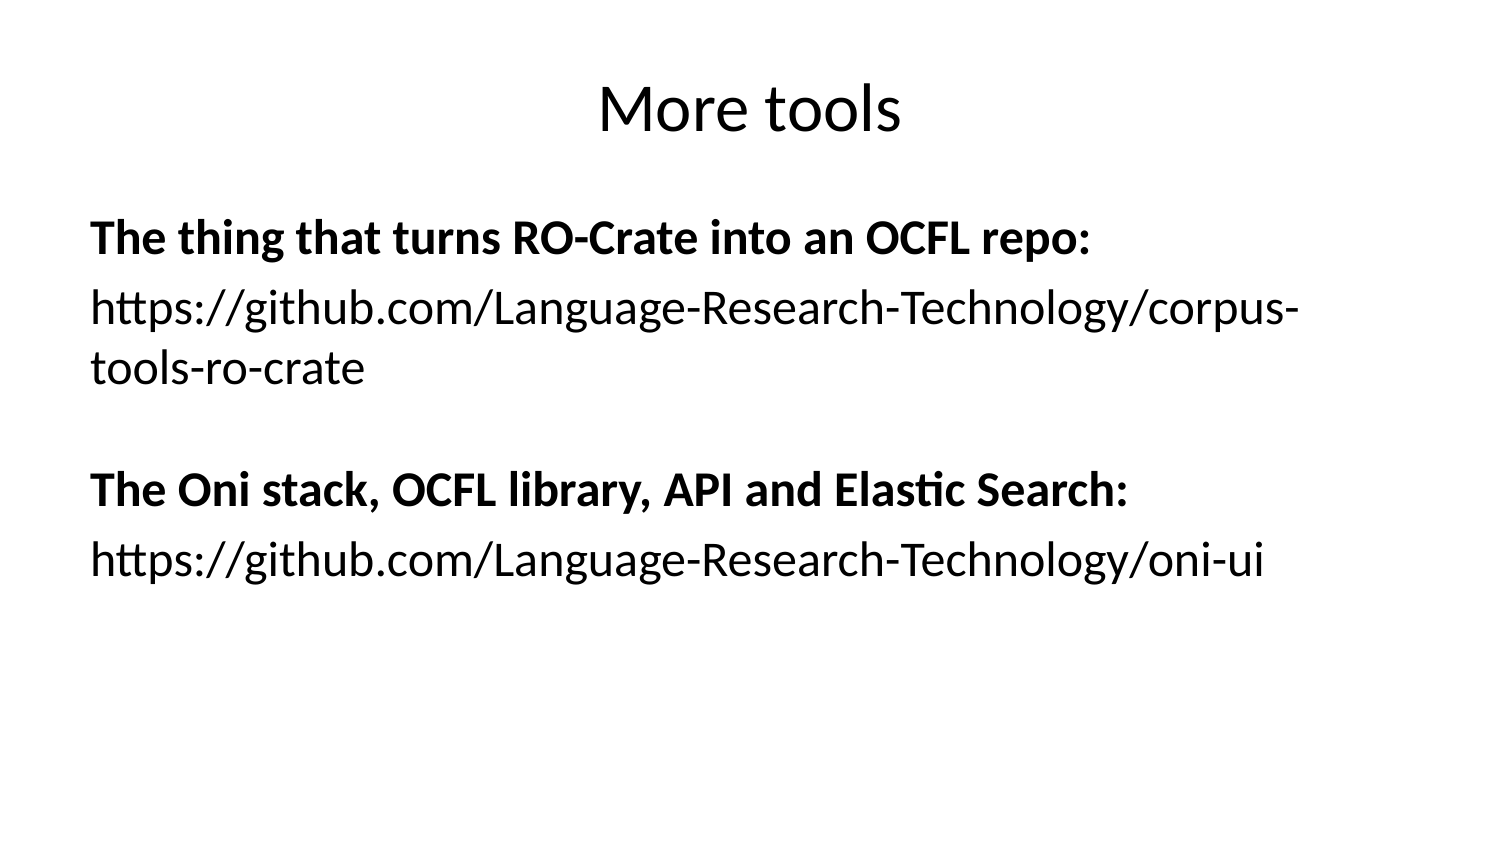

# More tools
The thing that turns RO-Crate into an OCFL repo:
https://github.com/Language-Research-Technology/corpus-tools-ro-crate
The Oni stack, OCFL library, API and Elastic Search:
https://github.com/Language-Research-Technology/oni-ui